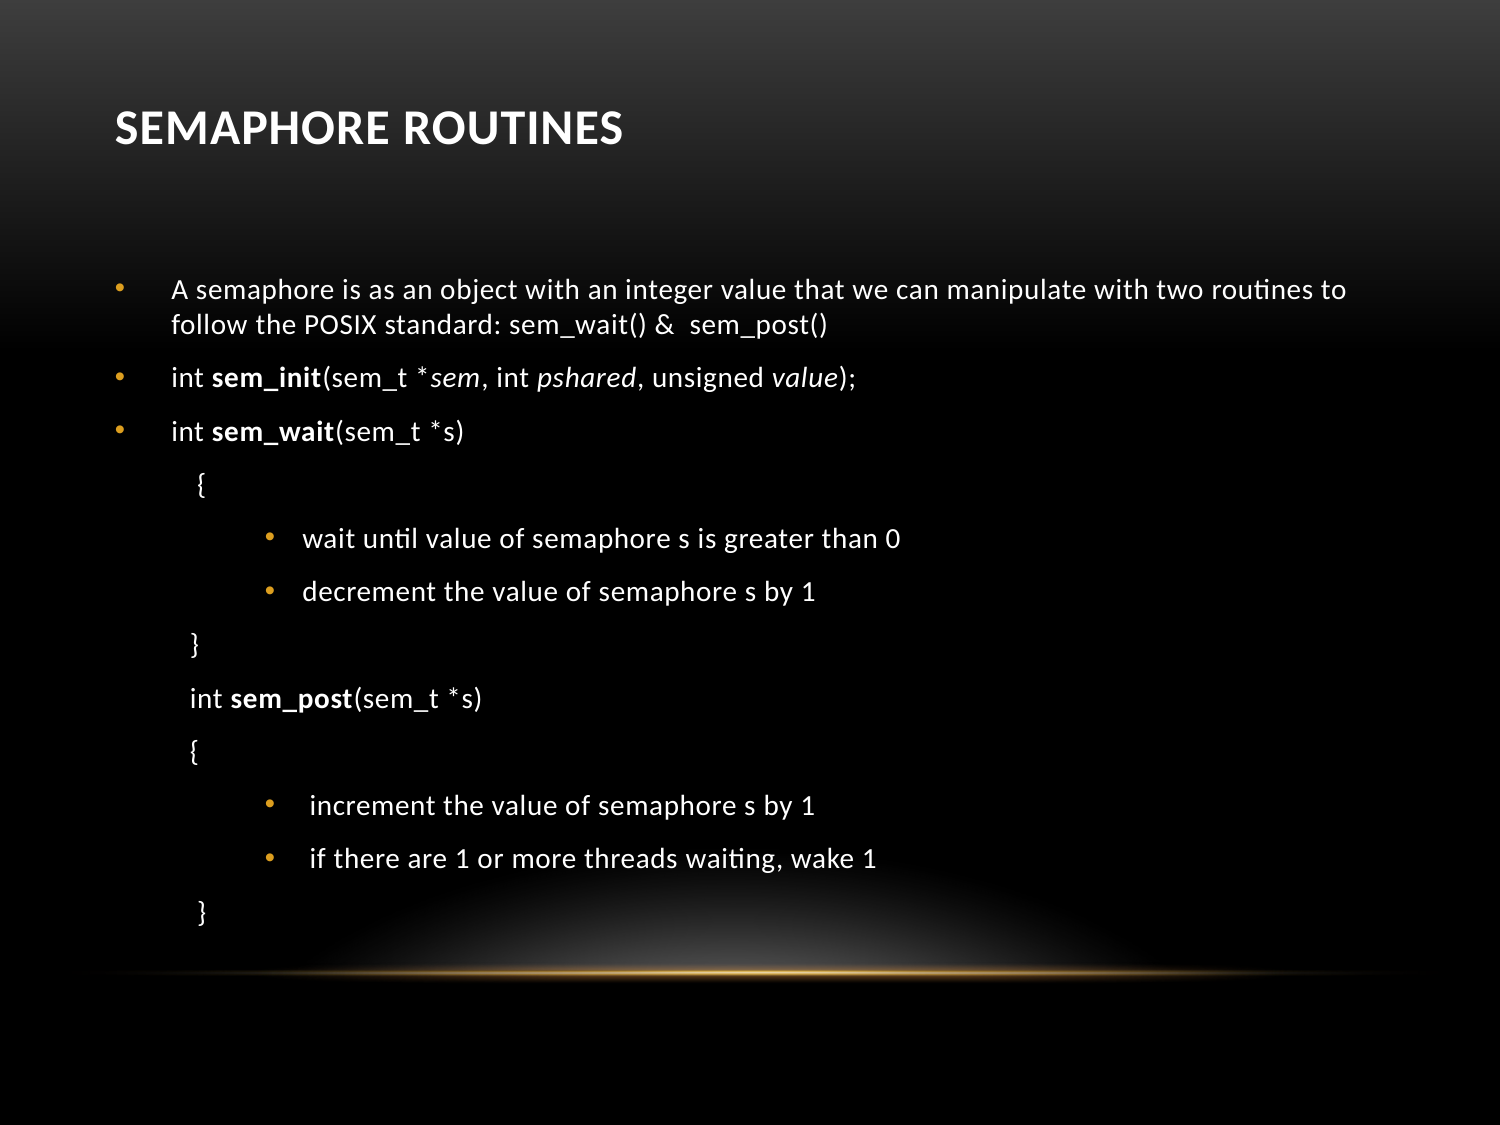

# SEMAPHORE ROUTINES
A semaphore is as an object with an integer value that we can manipulate with two routines to follow the POSIX standard: sem_wait() &  sem_post()
int sem_init(sem_t *sem, int pshared, unsigned value);
int sem_wait(sem_t *s)
 {
wait until value of semaphore s is greater than 0
decrement the value of semaphore s by 1
}
int sem_post(sem_t *s)
{
 increment the value of semaphore s by 1
 if there are 1 or more threads waiting, wake 1
 }